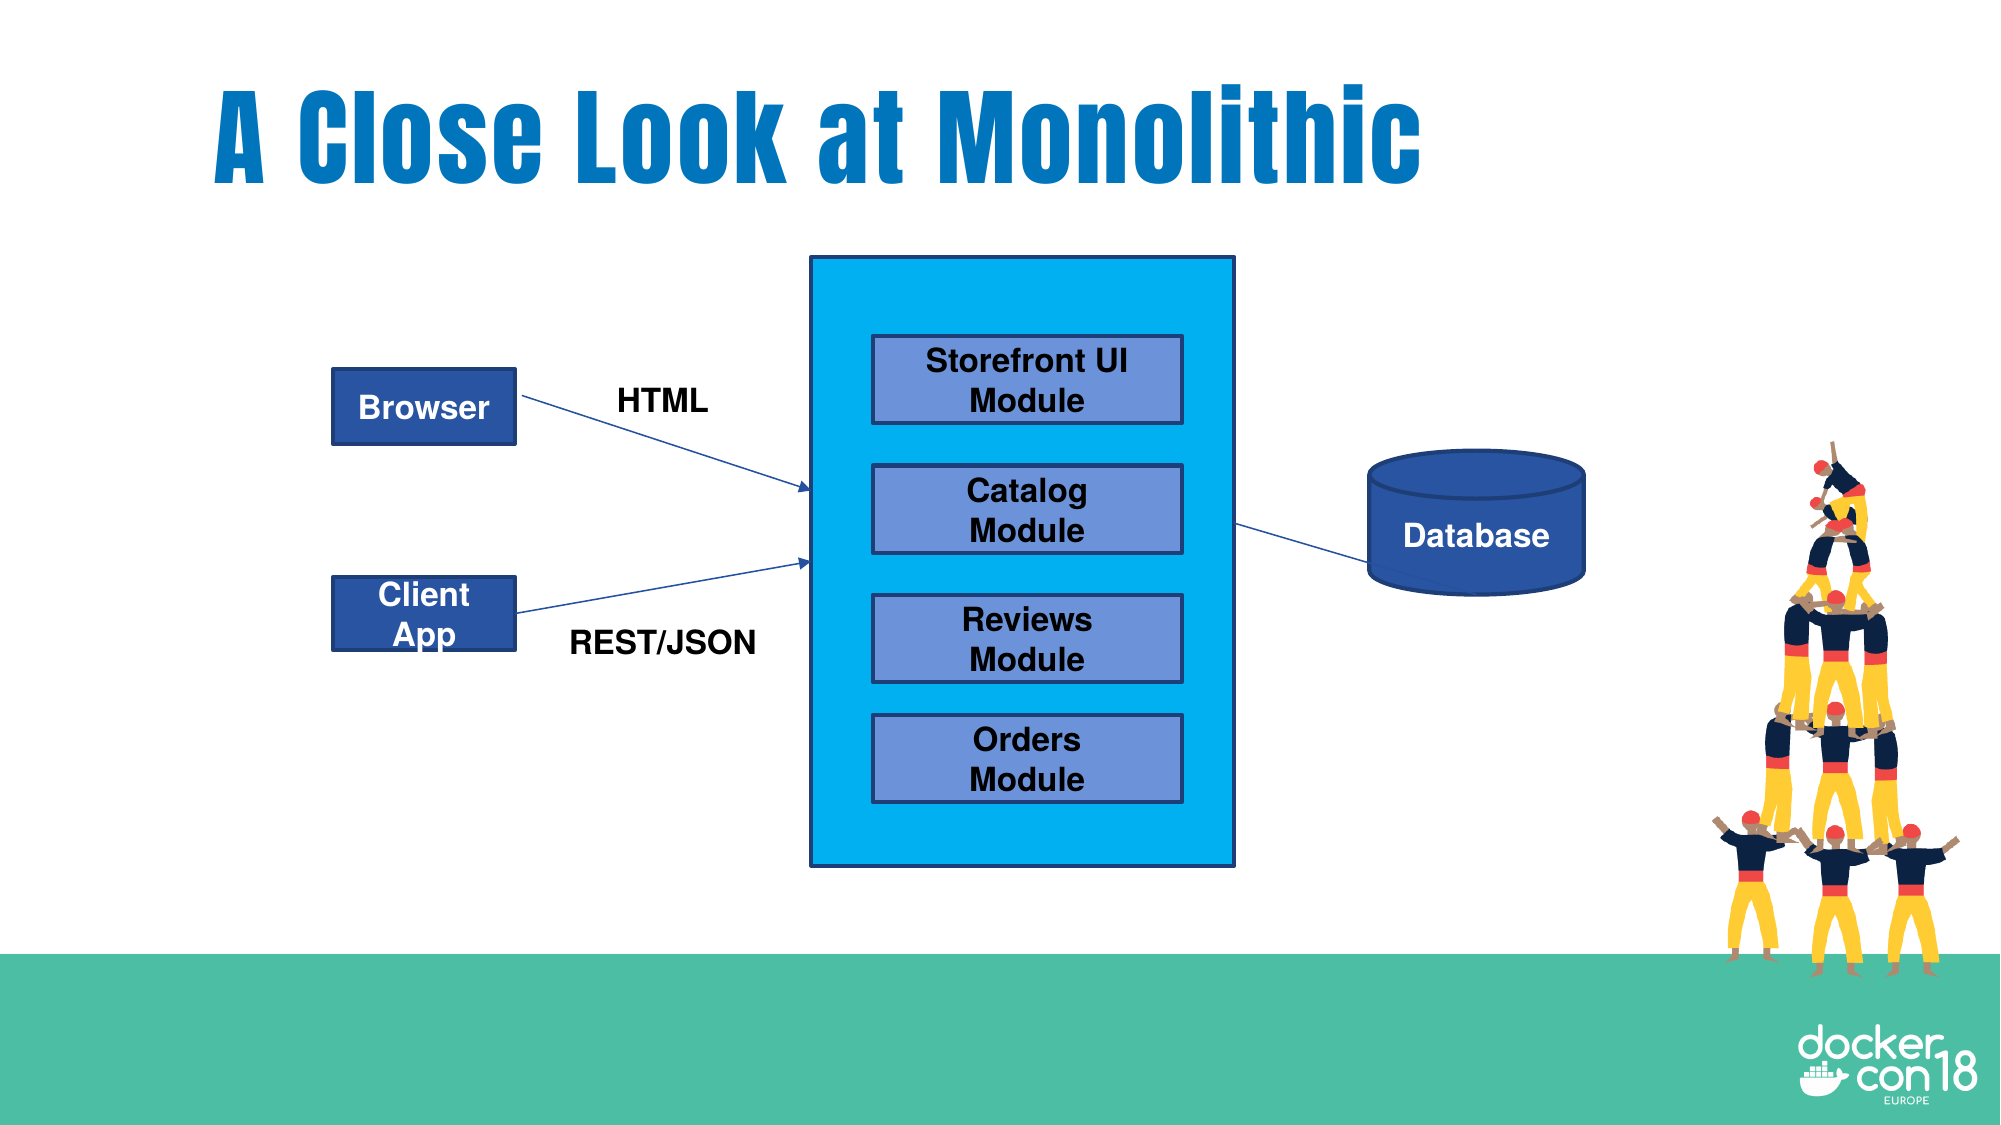

A Close Look at Monolithic

Storefront UI Module
Browser
HTML
Database
Catalog
Module
Client App
Reviews
Module
REST/JSON
Orders
Module